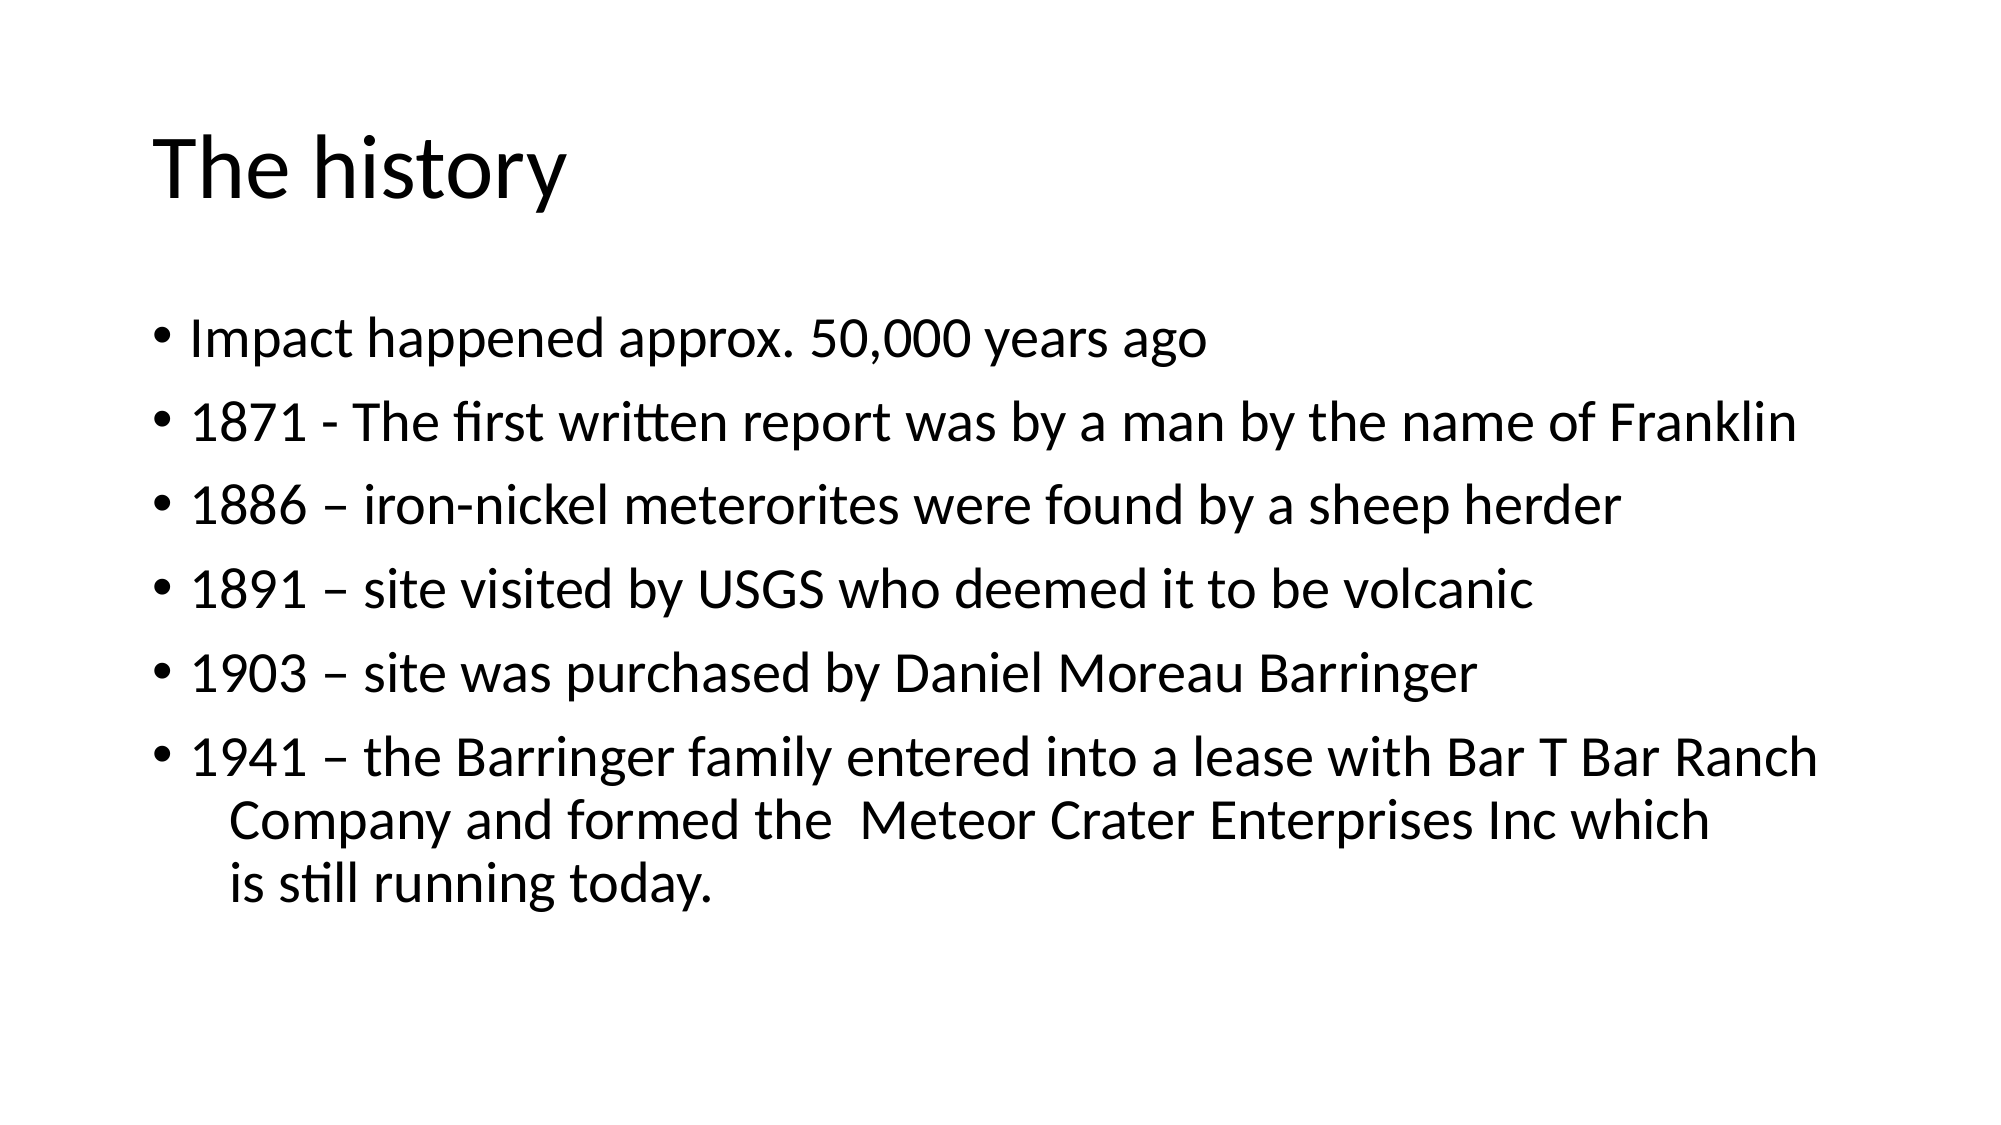

# The history
Impact happened approx. 50,000 years ago
1871 - The first written report was by a man by the name of Franklin
1886 – iron-nickel meterorites were found by a sheep herder
1891 – site visited by USGS who deemed it to be volcanic
1903 – site was purchased by Daniel Moreau Barringer
1941 – the Barringer family entered into a lease with Bar T Bar Ranch 	    Company and formed the  Meteor Crater Enterprises Inc which    	    is still running today.